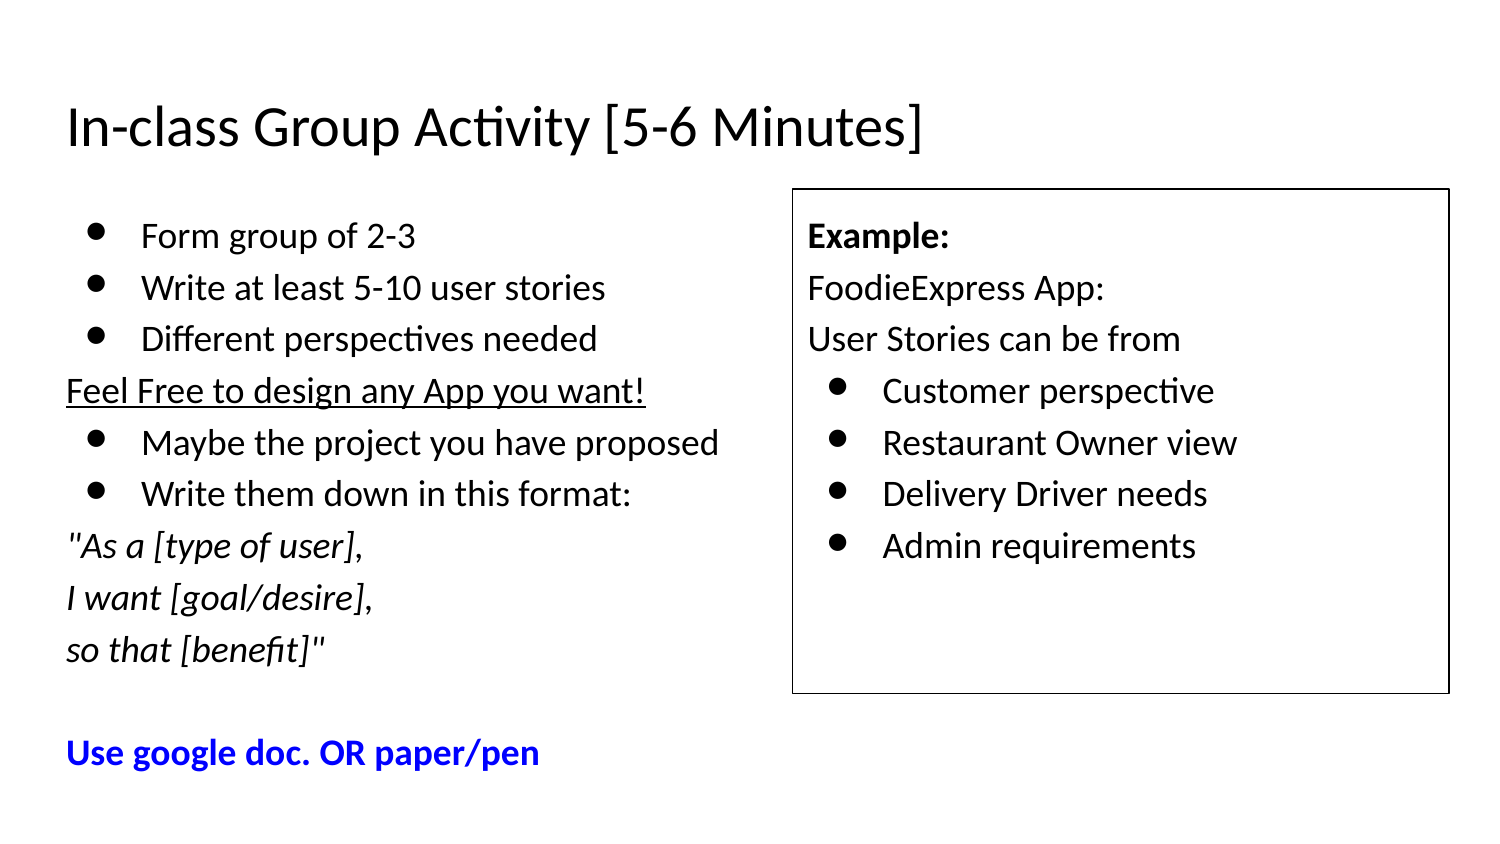

# In-class Group Activity [5-6 Minutes]
Form group of 2-3
Write at least 5-10 user stories
Different perspectives needed
Feel Free to design any App you want!
Maybe the project you have proposed
Write them down in this format:
"As a [type of user],
I want [goal/desire],
so that [benefit]"

Use google doc. OR paper/pen
Example:
FoodieExpress App:
User Stories can be from
Customer perspective
Restaurant Owner view
Delivery Driver needs
Admin requirements